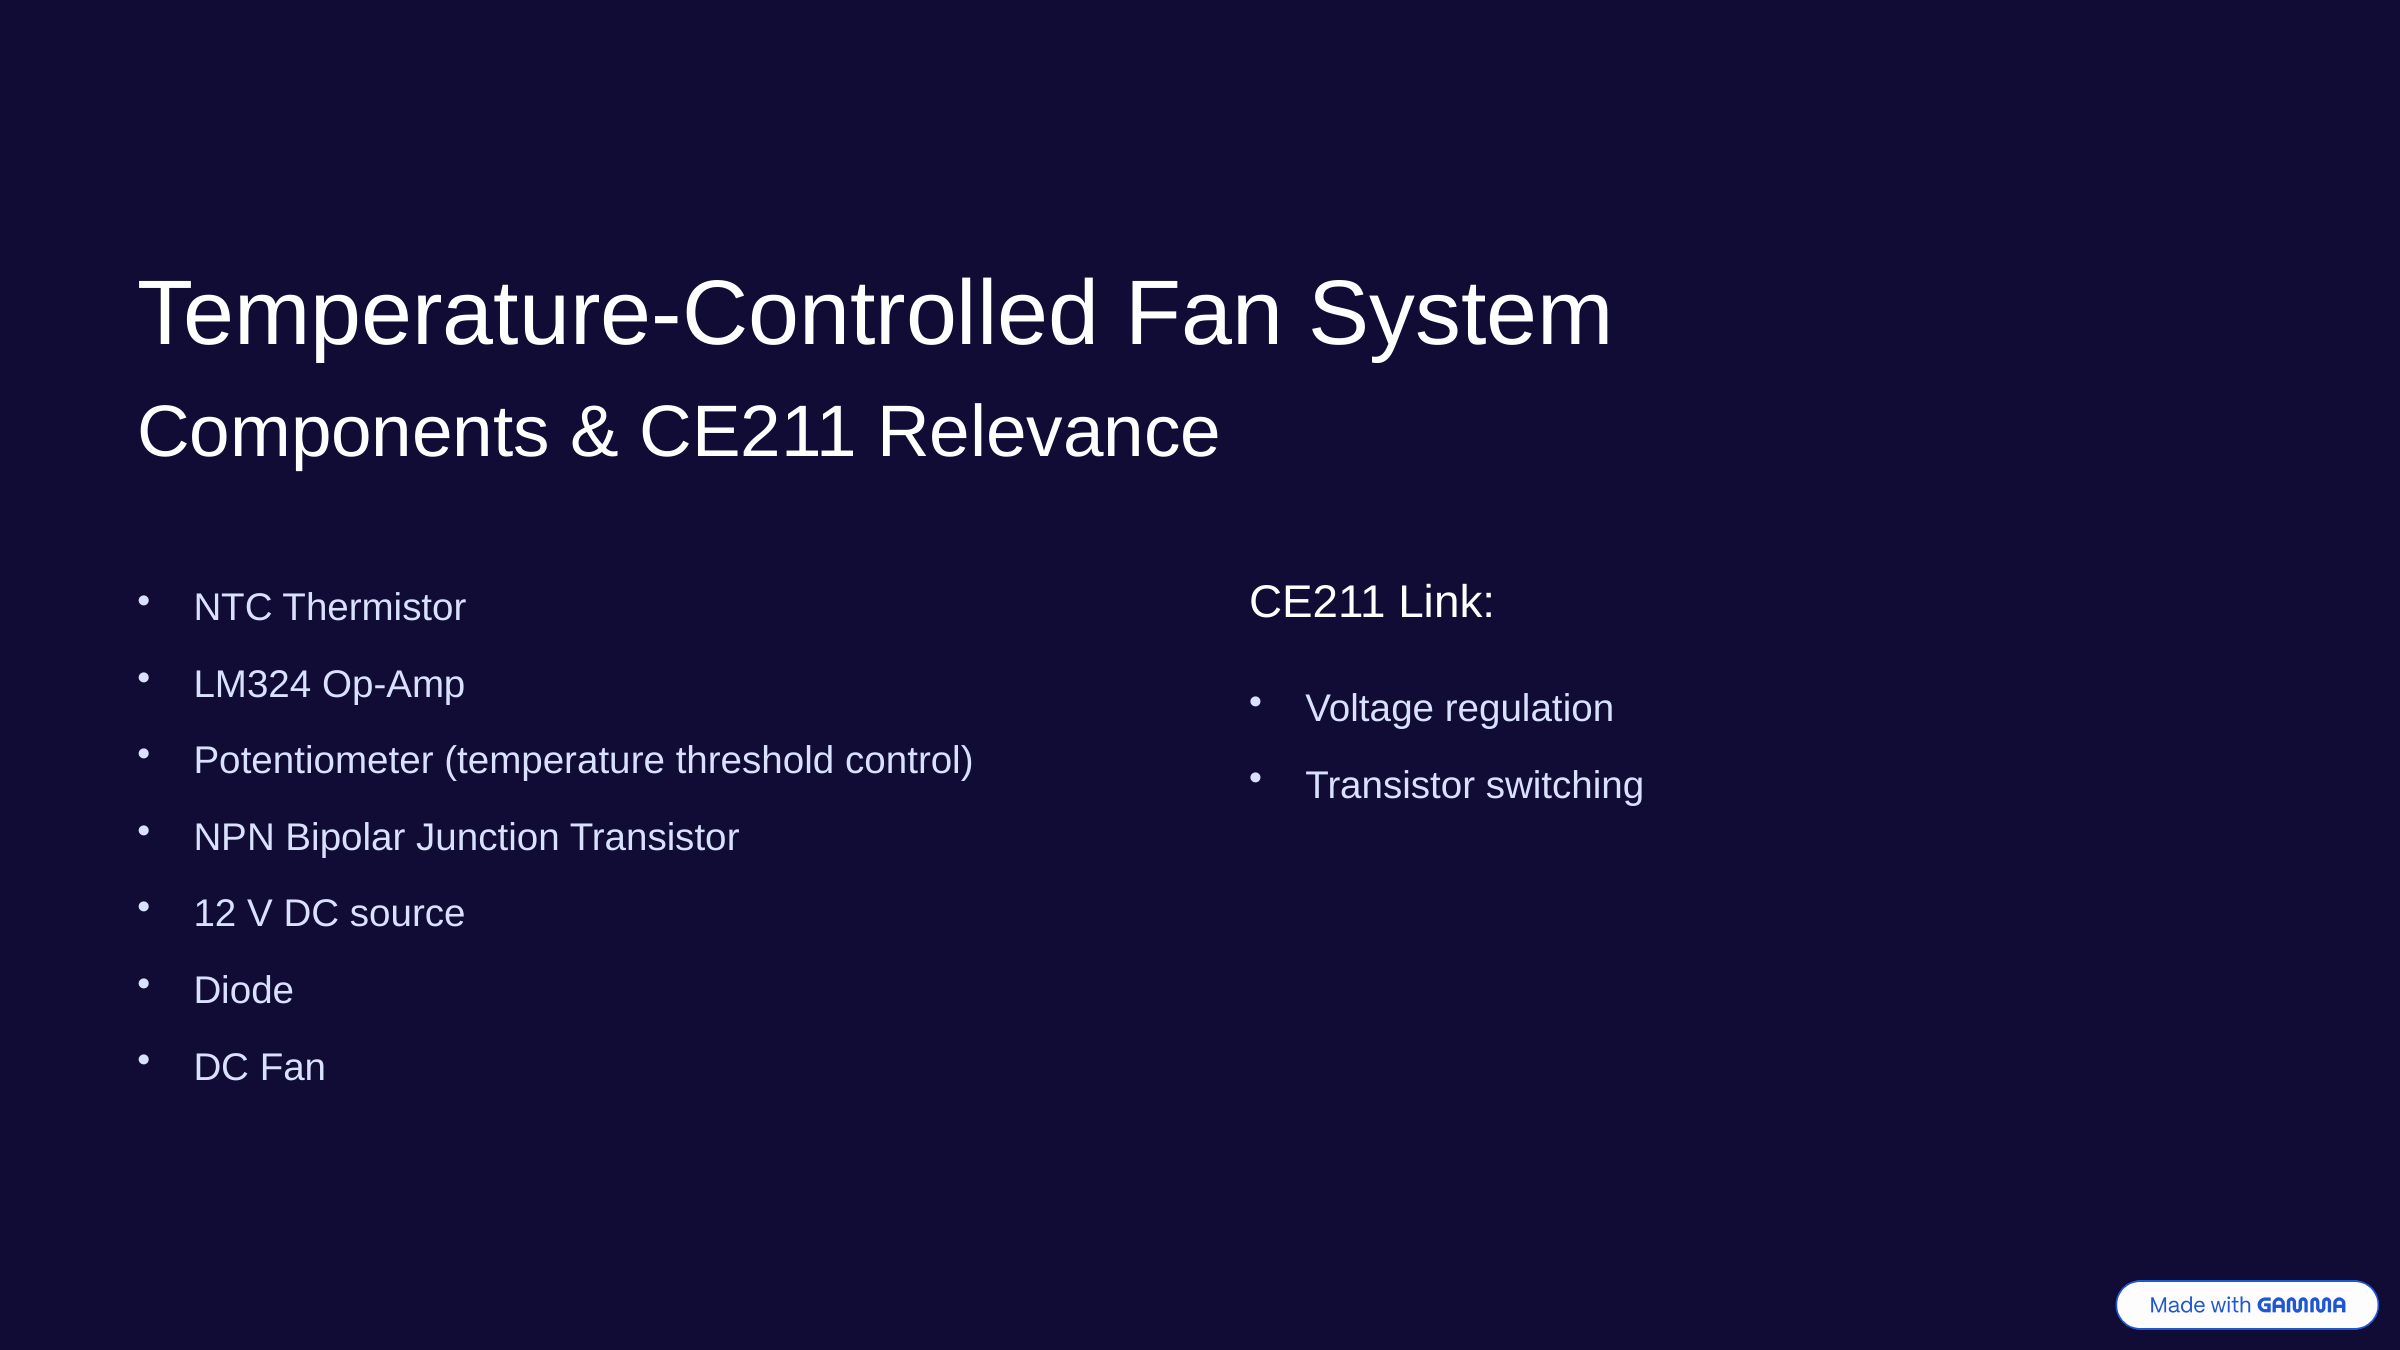

Temperature-Controlled Fan System
Components & CE211 Relevance
NTC Thermistor
CE211 Link:
LM324 Op-Amp
Voltage regulation
Potentiometer (temperature threshold control)
Transistor switching
NPN Bipolar Junction Transistor

12 V DC source
Diode
DC Fan